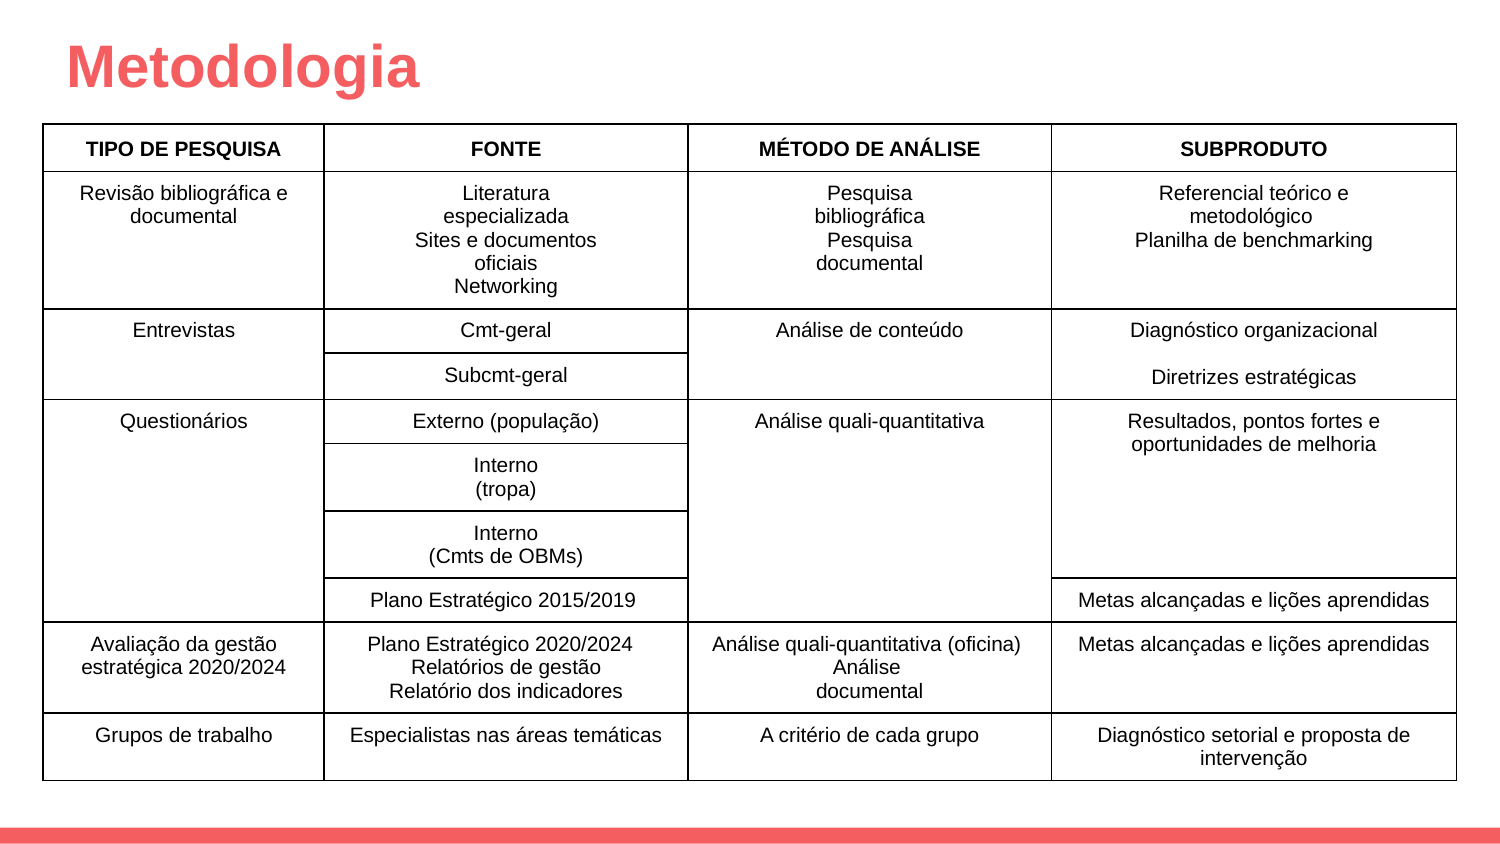

# Metodologia
| TIPO DE PESQUISA | FONTE | MÉTODO DE ANÁLISE | SUBPRODUTO |
| --- | --- | --- | --- |
| Revisão bibliográfica e documental | Literatura especializada Sites e documentos oficiais Networking | Pesquisa bibliográfica Pesquisa documental | Referencial teórico e metodológico Planilha de benchmarking |
| Entrevistas | Cmt-geral | Análise de conteúdo | Diagnóstico organizacional Diretrizes estratégicas |
|  | Subcmt-geral |  |  |
| Questionários | Externo (população) | Análise quali-quantitativa | Resultados, pontos fortes e oportunidades de melhoria |
|  | Interno (tropa) |  |  |
|  | Interno (Cmts de OBMs) |  |  |
|  | Plano Estratégico 2015/2019 |  | Metas alcançadas e lições aprendidas |
| Avaliação da gestão estratégica 2020/2024 | Plano Estratégico 2020/2024 Relatórios de gestão Relatório dos indicadores | Análise quali-quantitativa (oficina) Análise documental | Metas alcançadas e lições aprendidas |
| Grupos de trabalho | Especialistas nas áreas temáticas | A critério de cada grupo | Diagnóstico setorial e proposta de intervenção |